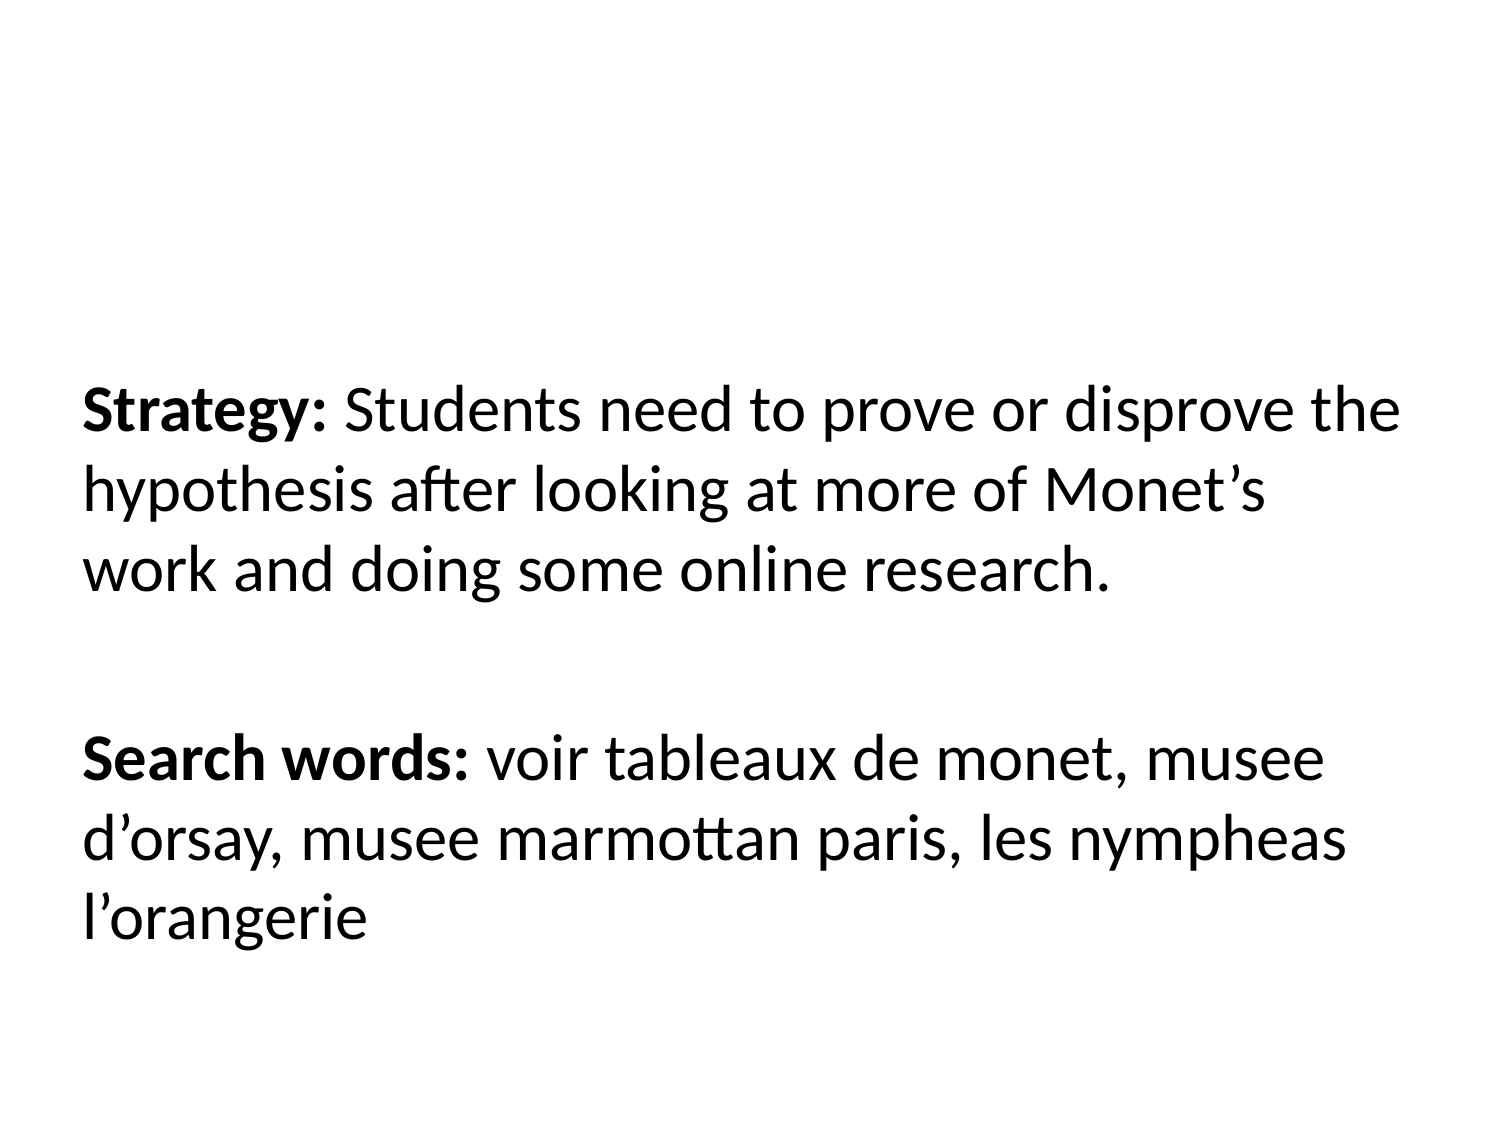

#

Strategy: Students need to prove or disprove the hypothesis after looking at more of Monet’s work and doing some online research.

Search words: voir tableaux de monet, musee d’orsay, musee marmottan paris, les nympheas l’orangerie